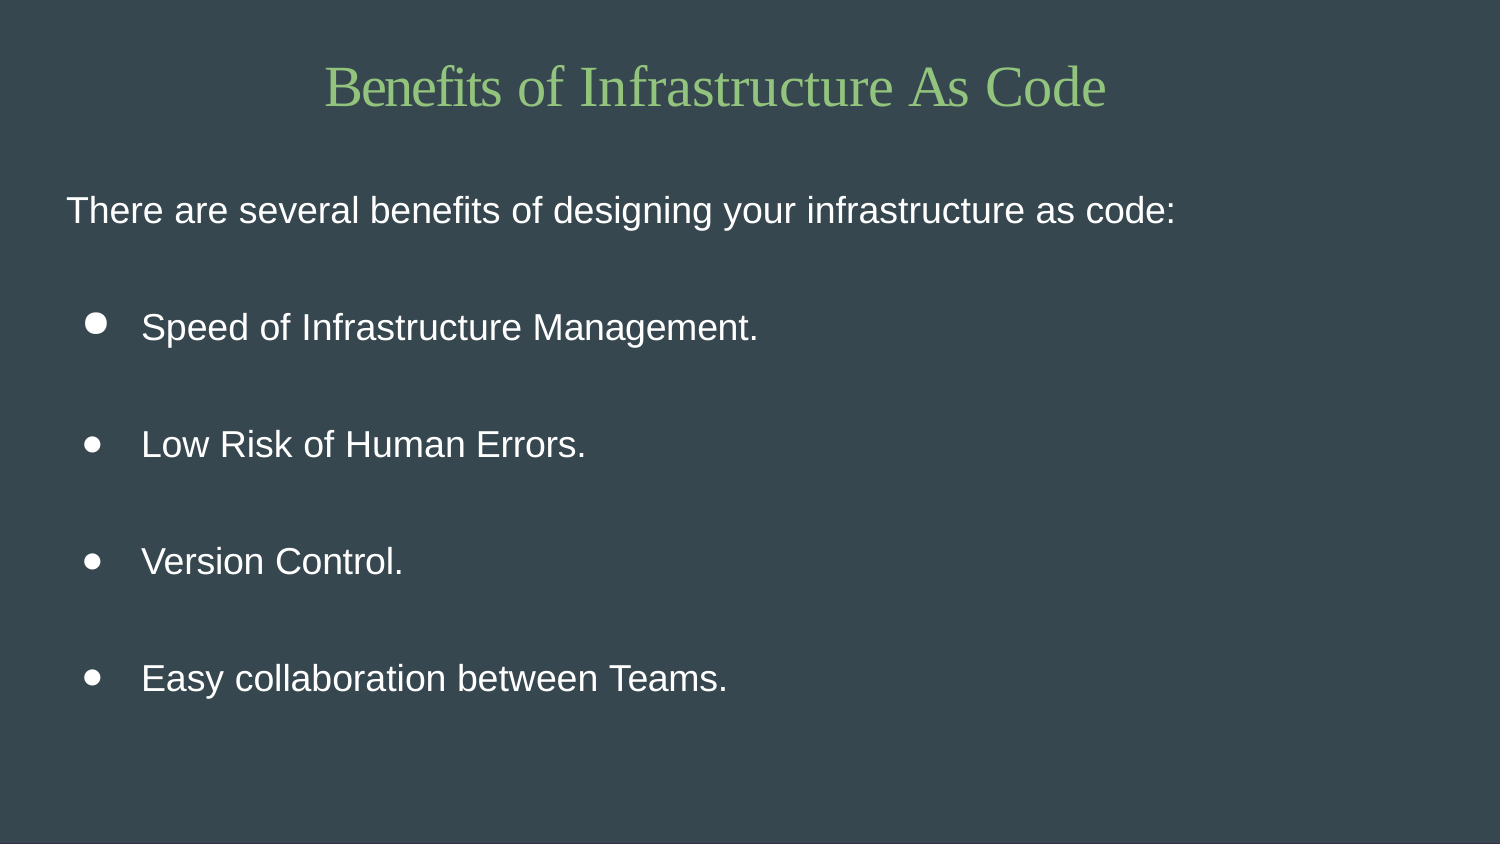

# Benefits of Infrastructure As Code
There are several benefits of designing your infrastructure as code:

Speed of Infrastructure Management.

Low Risk of Human Errors.

Version Control.

Easy collaboration between Teams.